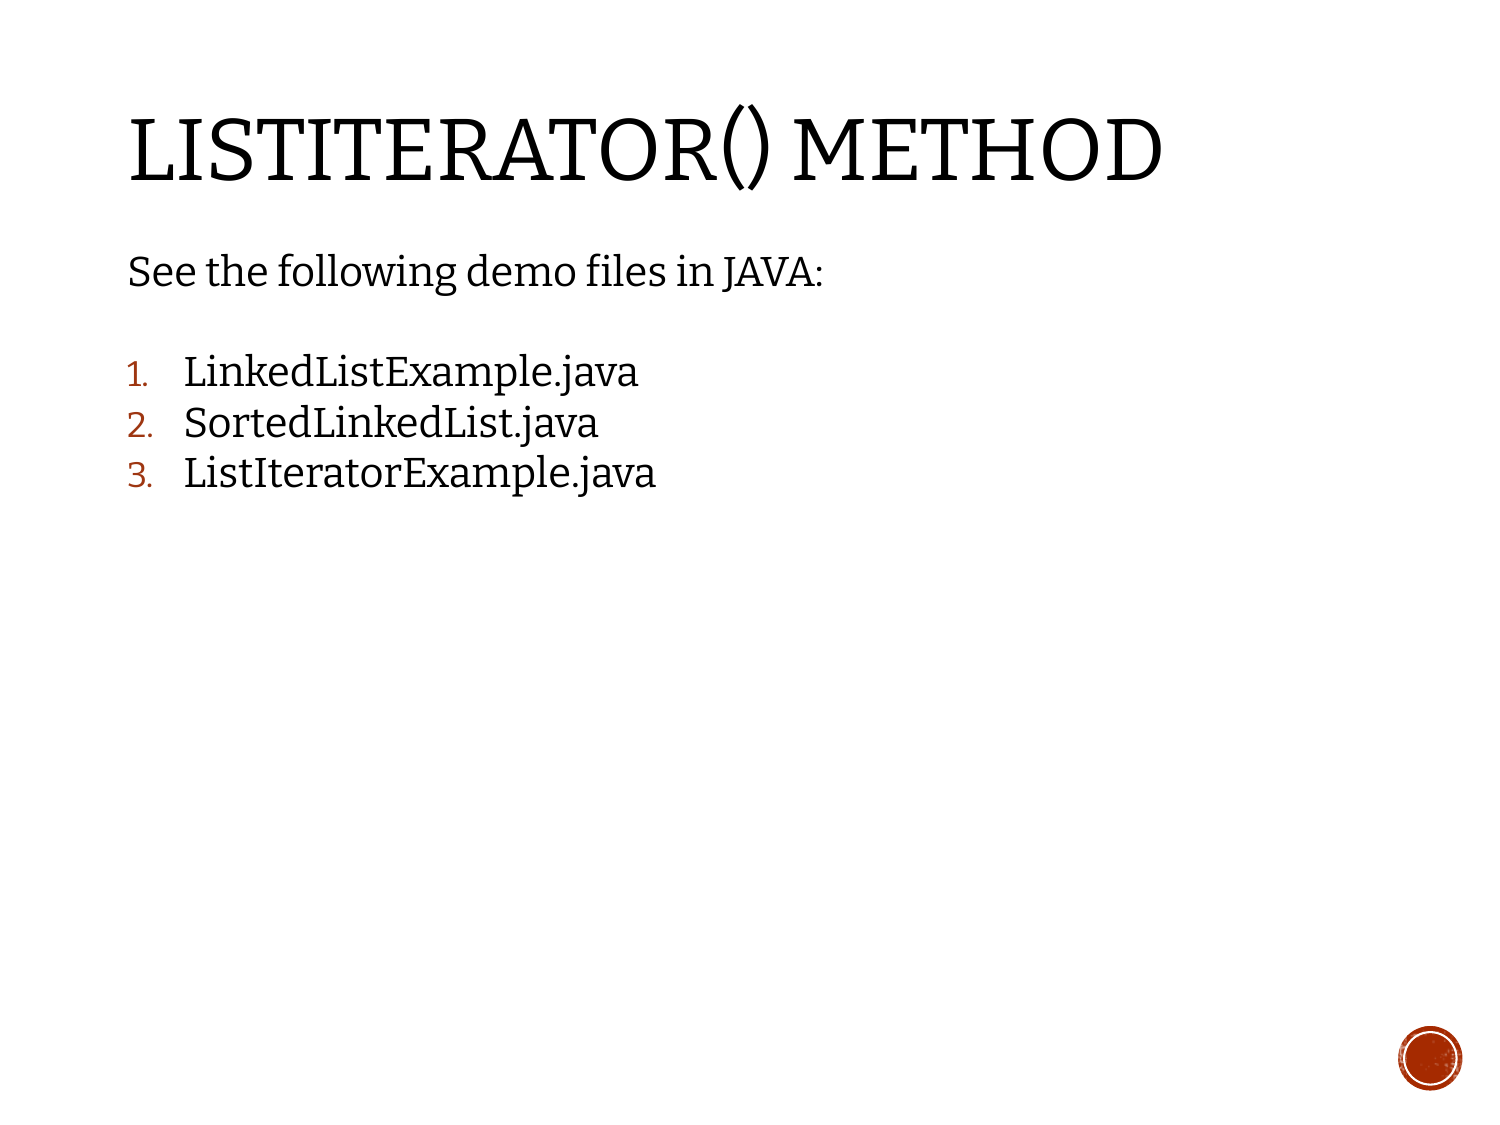

# Listiterator() method
See the following demo files in JAVA:

LinkedListExample.java
SortedLinkedList.java
ListIteratorExample.java